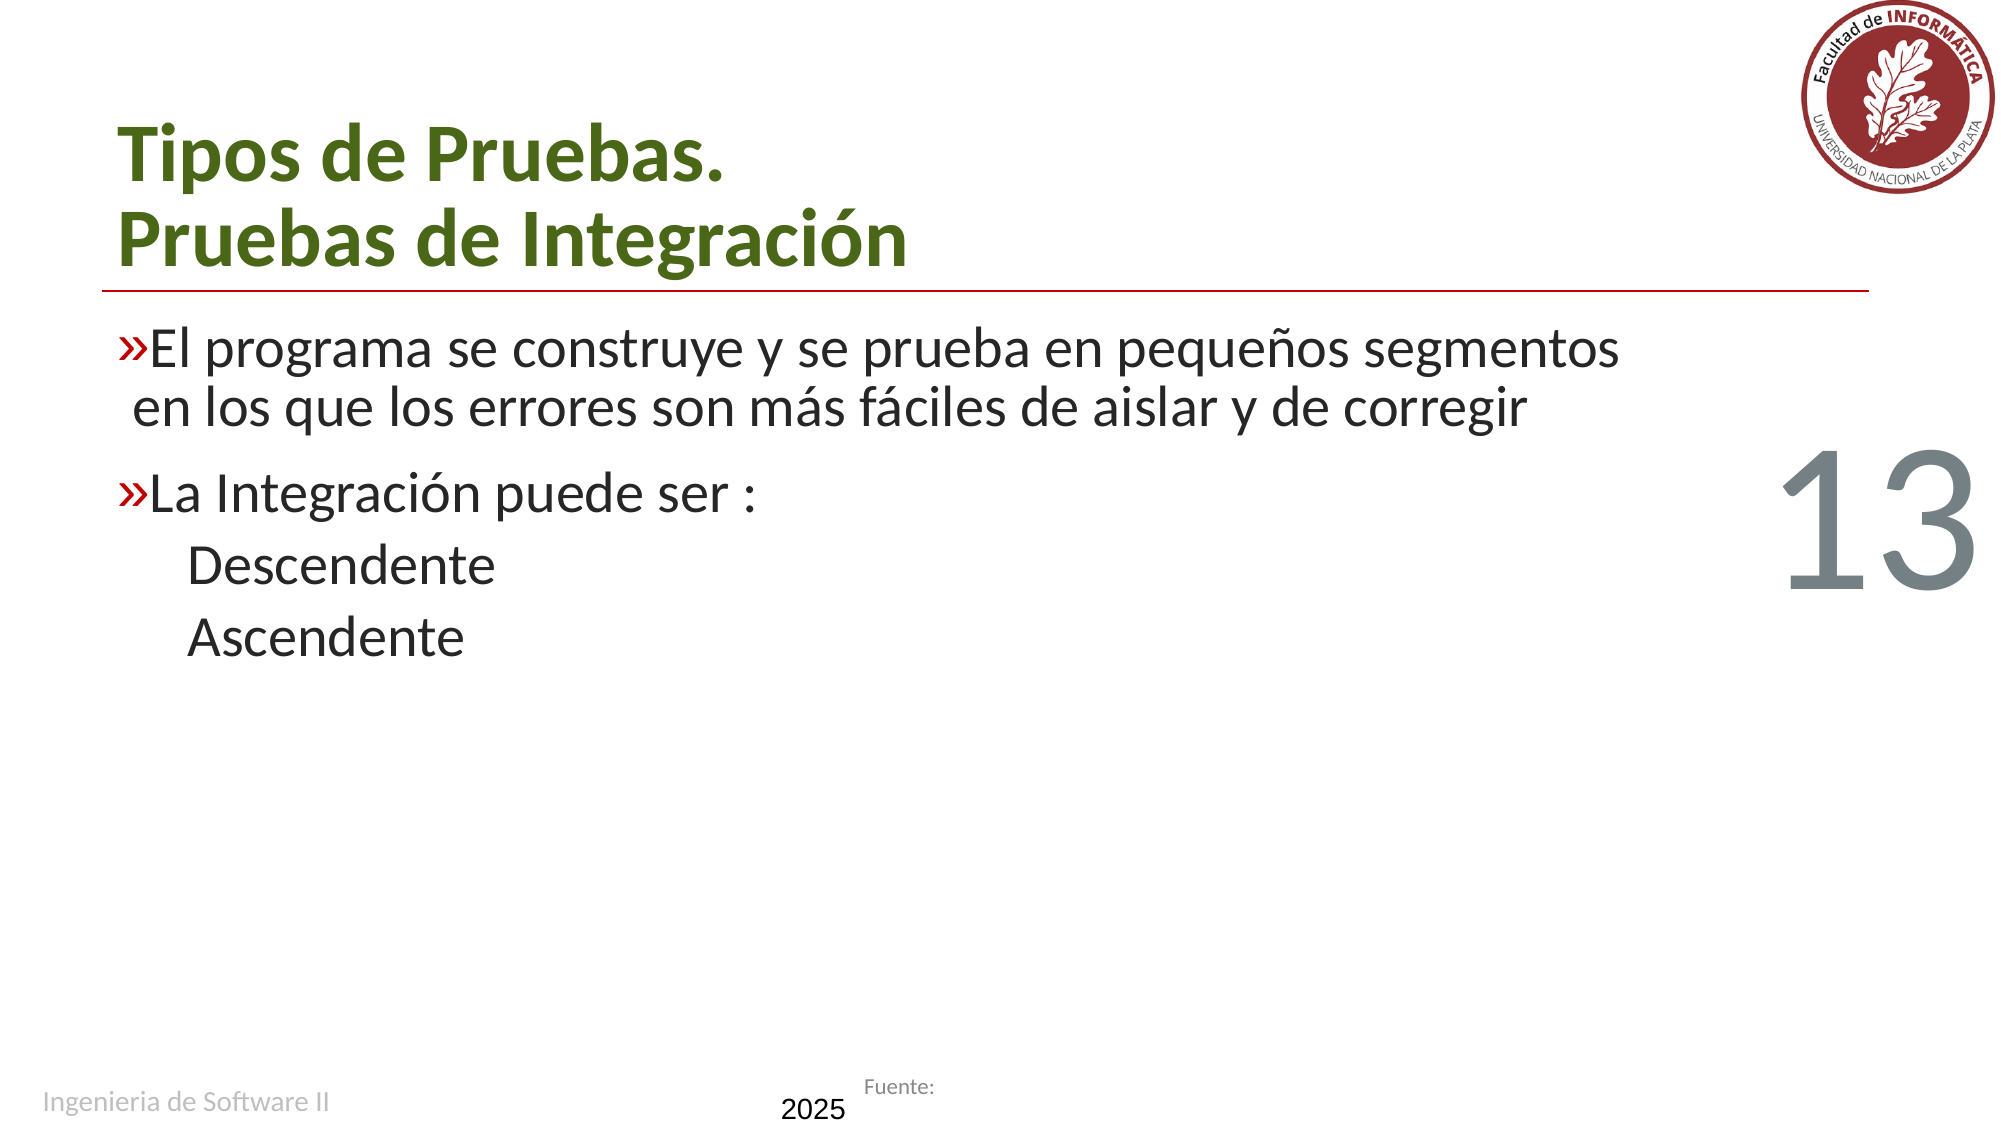

# Tipos de Pruebas. Pruebas de Integración
El programa se construye y se prueba en pequeños segmentos en los que los errores son más fáciles de aislar y de corregir
La Integración puede ser :
 Descendente
 Ascendente

13

Ingenieria de Software II